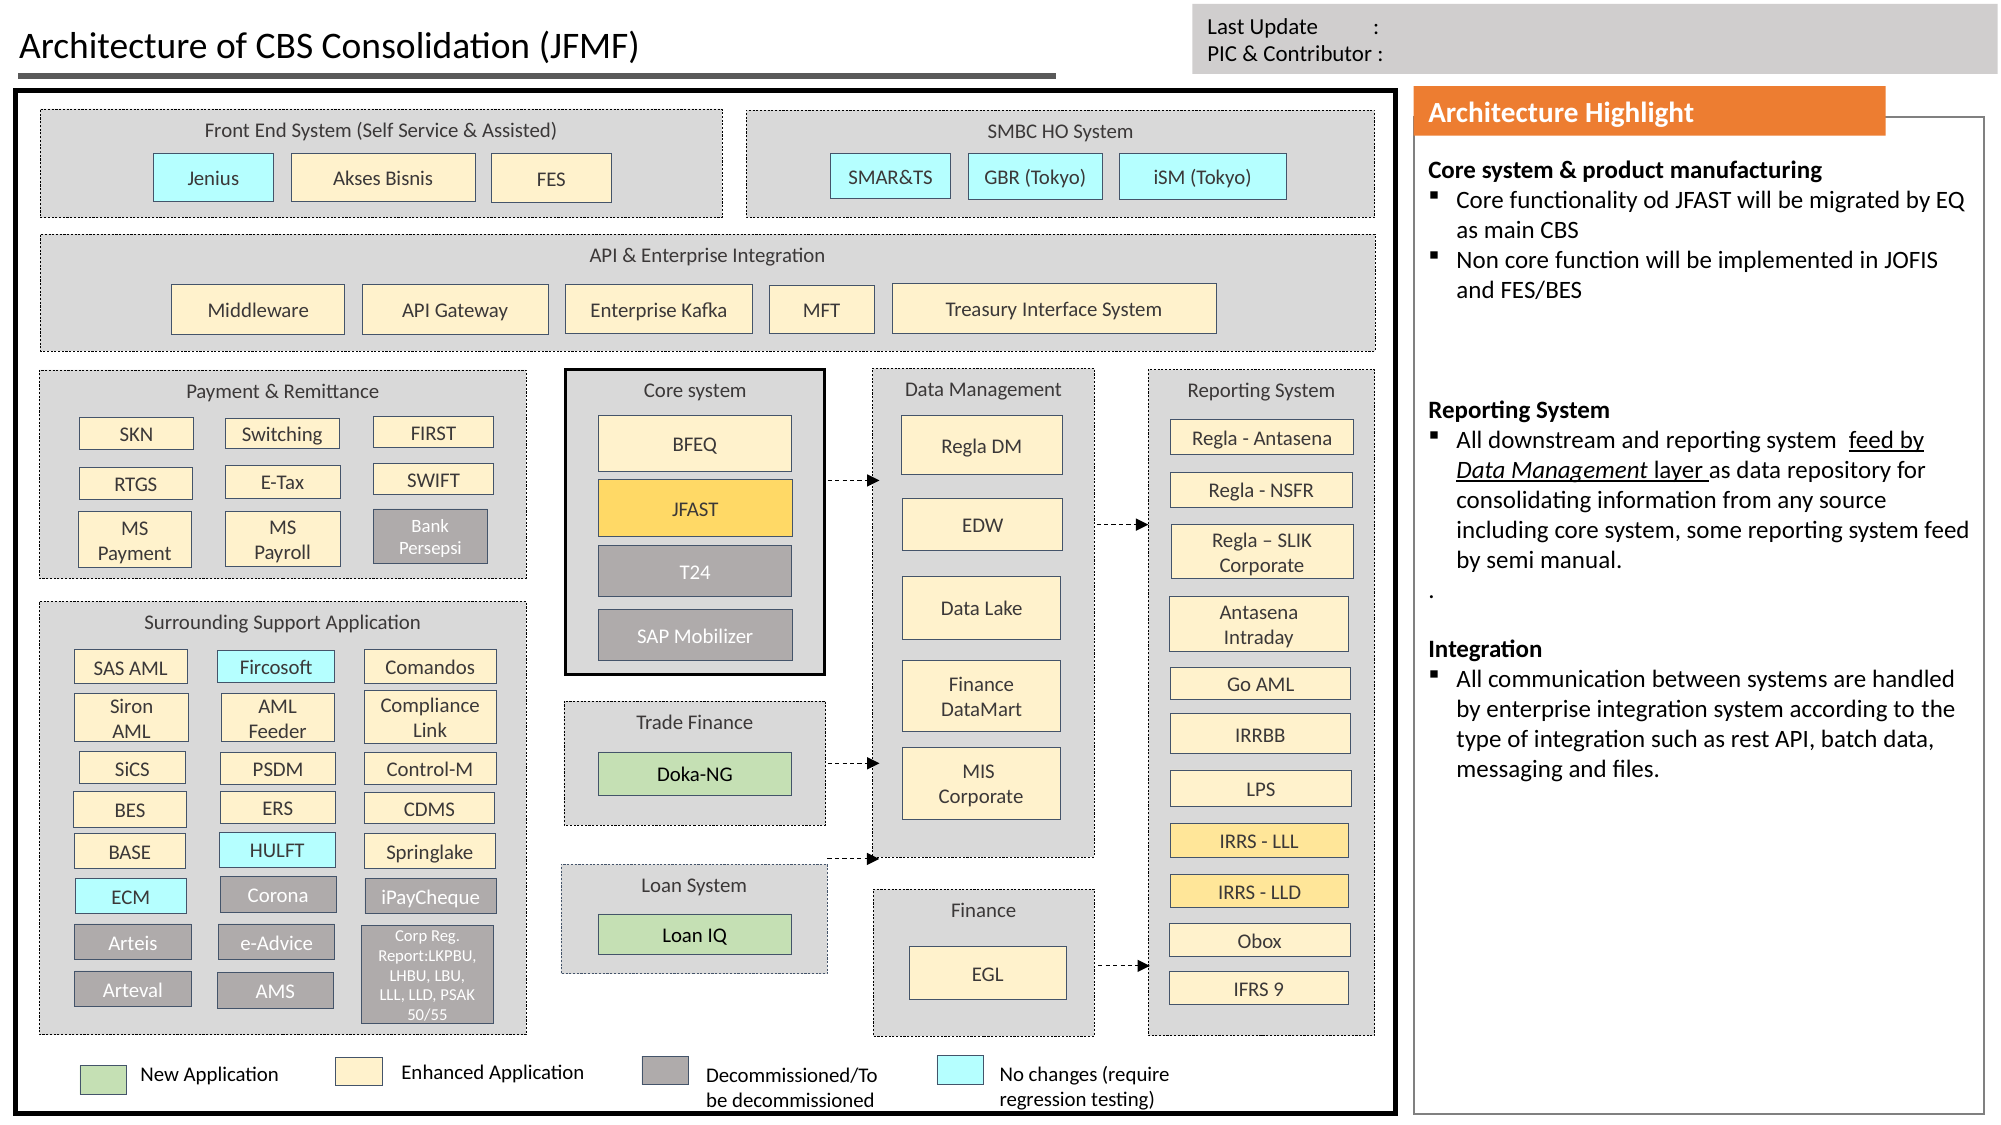

Last Update 	   :
PIC & Contributor :
Architecture of CBS Consolidation (JFMF)
Architecture Highlight

Front End System (Self Service & Assisted)
SMBC HO System

Core system & product manufacturing
Core functionality od JFAST will be migrated by EQ as main CBS
Non core function will be implemented in JOFIS and FES/BES

Reporting System
All downstream and reporting system  feed by Data Management layer as data repository for consolidating information from any source including core system, some reporting system feed by semi manual.
.

Integration
All communication between systems are handled by enterprise integration system according to the type of integration such as rest API, batch data, messaging and files.
Jenius
Akses Bisnis
GBR (Tokyo)
SMAR&TS
iSM (Tokyo)
FES
API & Enterprise Integration
Treasury Interface System
Middleware
API Gateway
Enterprise Kafka
MFT
Data Management
Reporting System
Core system
Payment & Remittance
BFEQ
Regla DM
FIRST
SKN
Switching
Regla - Antasena
SWIFT
E-Tax
RTGS
Regla - NSFR
JFAST
EDW
Bank Persepsi
MS Payroll
MS Payment
Regla – SLIK Corporate
T24
Data Lake
Antasena Intraday
Surrounding Support Application
SAP Mobilizer
Comandos
SAS AML
Fircosoft
Finance DataMart
Go AML
Compliance Link
Siron AML
AML Feeder
Trade Finance
IRRBB
MIS
Corporate
SiCS
Doka-NG
Control-M
PSDM
LPS
ERS
BES
CDMS
IRRS - LLL
HULFT
BASE
Springlake
Loan System
IRRS - LLD
Corona
ECM
iPayCheque
Finance
Loan IQ
Obox
Arteis
e-Advice
Corp Reg. Report:LKPBU, LHBU, LBU, LLL, LLD, PSAK 50/55
EGL
Arteval
IFRS 9
AMS
Enhanced Application
New Application
No changes (require regression testing)
Decommissioned/To be decommissioned